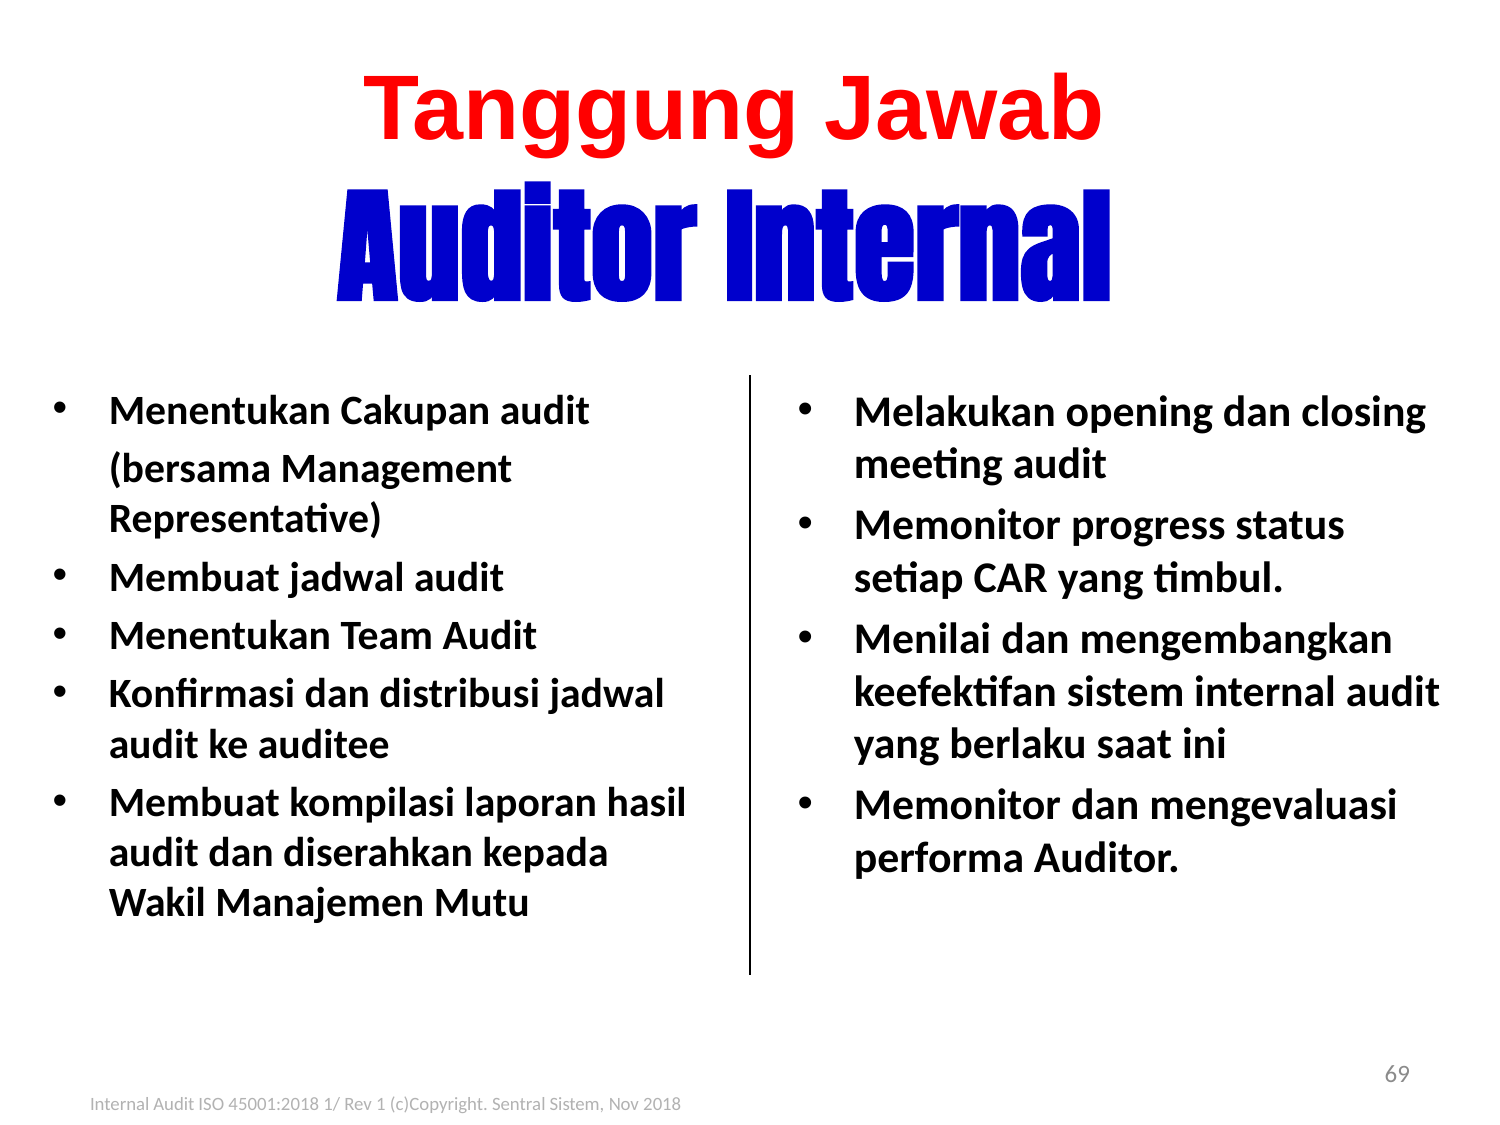

Tanggung Jawab
Auditor Internal
Menentukan Cakupan audit
	(bersama Management Representative)
Membuat jadwal audit
Menentukan Team Audit
Konfirmasi dan distribusi jadwal audit ke auditee
Membuat kompilasi laporan hasil audit dan diserahkan kepada Wakil Manajemen Mutu
Melakukan opening dan closing meeting audit
Memonitor progress status setiap CAR yang timbul.
Menilai dan mengembangkan keefektifan sistem internal audit yang berlaku saat ini
Memonitor dan mengevaluasi performa Auditor.
69
Internal Audit ISO 45001:2018 1/ Rev 1 (c)Copyright. Sentral Sistem, Nov 2018